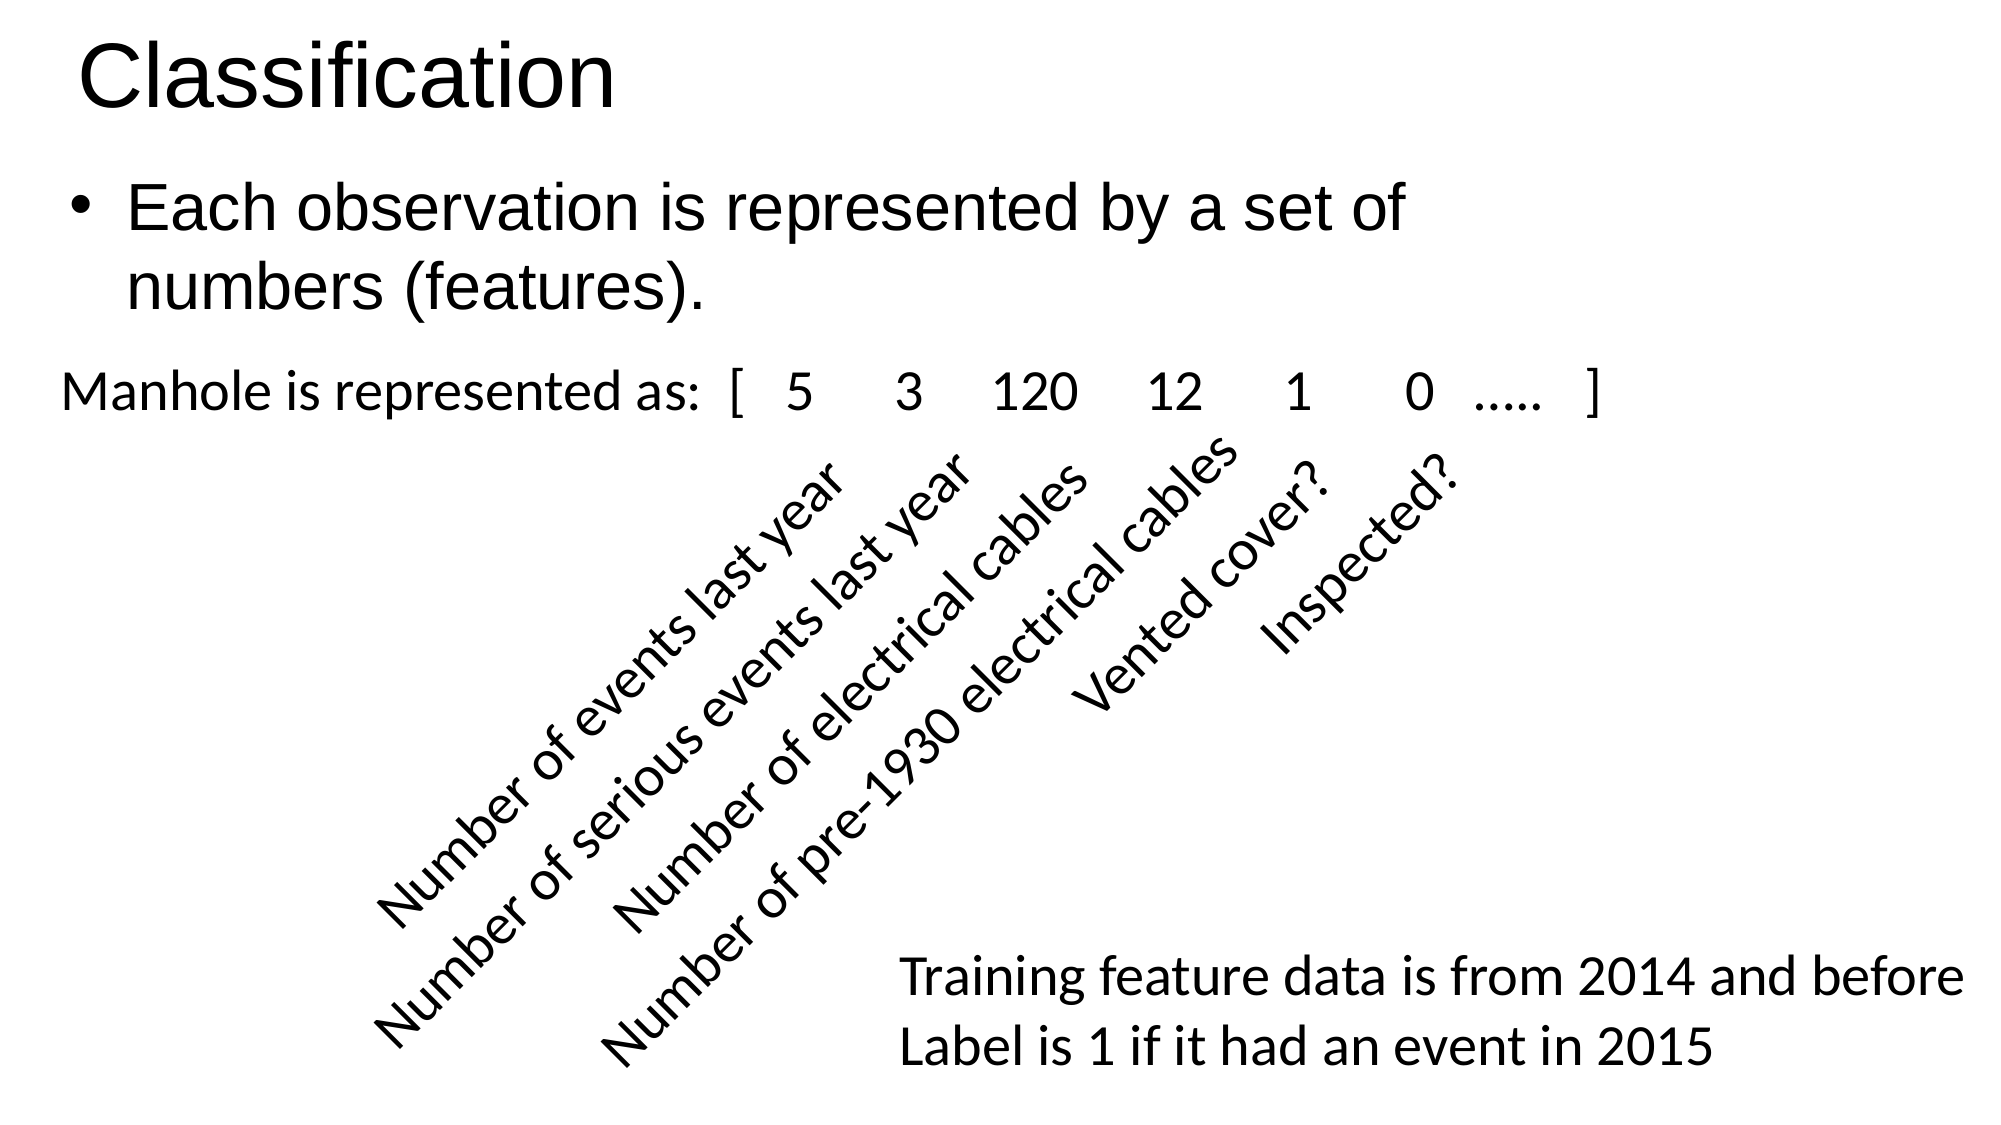

# Classification
Each observation is represented by a set of numbers (features).
Manhole is represented as:  [   5      3     120     12      1       0   …..   ]
Inspected?
Vented cover?
Number of events last year
Number of electrical cables
Number of serious events last year
Number of pre-1930 electrical cables
Training feature data is from 2014 and before
Label is 1 if it had an event in 2015